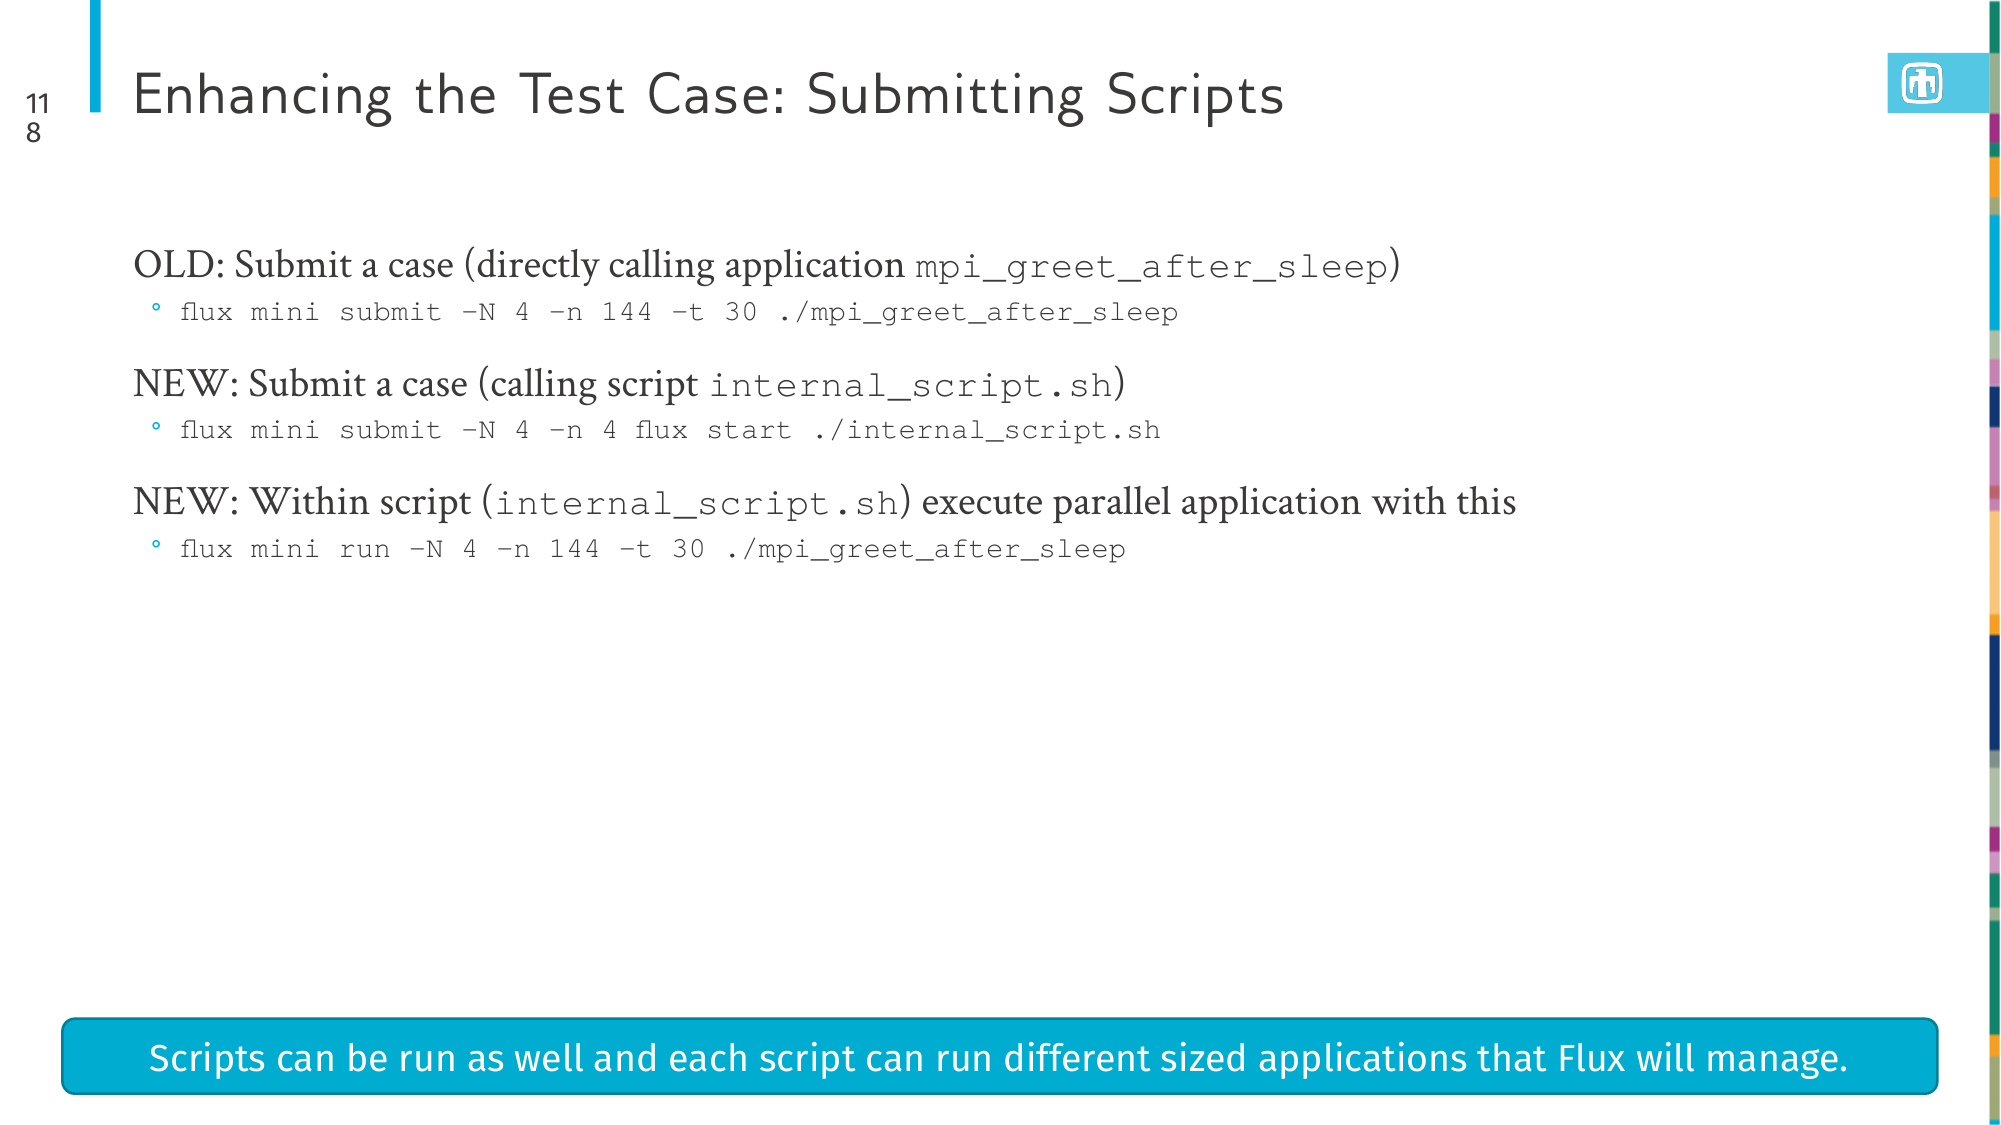

# Enhancing the Test Case: Submitting Scripts
118
OLD: Submit a case (directly calling application mpi_greet_after_sleep)
flux mini submit -N 4 -n 144 -t 30 ./mpi_greet_after_sleep
NEW: Submit a case (calling script internal_script.sh)
flux mini submit -N 4 -n 4 flux start ./internal_script.sh
NEW: Within script (internal_script.sh) execute parallel application with this
flux mini run -N 4 -n 144 -t 30 ./mpi_greet_after_sleep

Scripts can be run as well and each script can run different sized applications that Flux will manage.